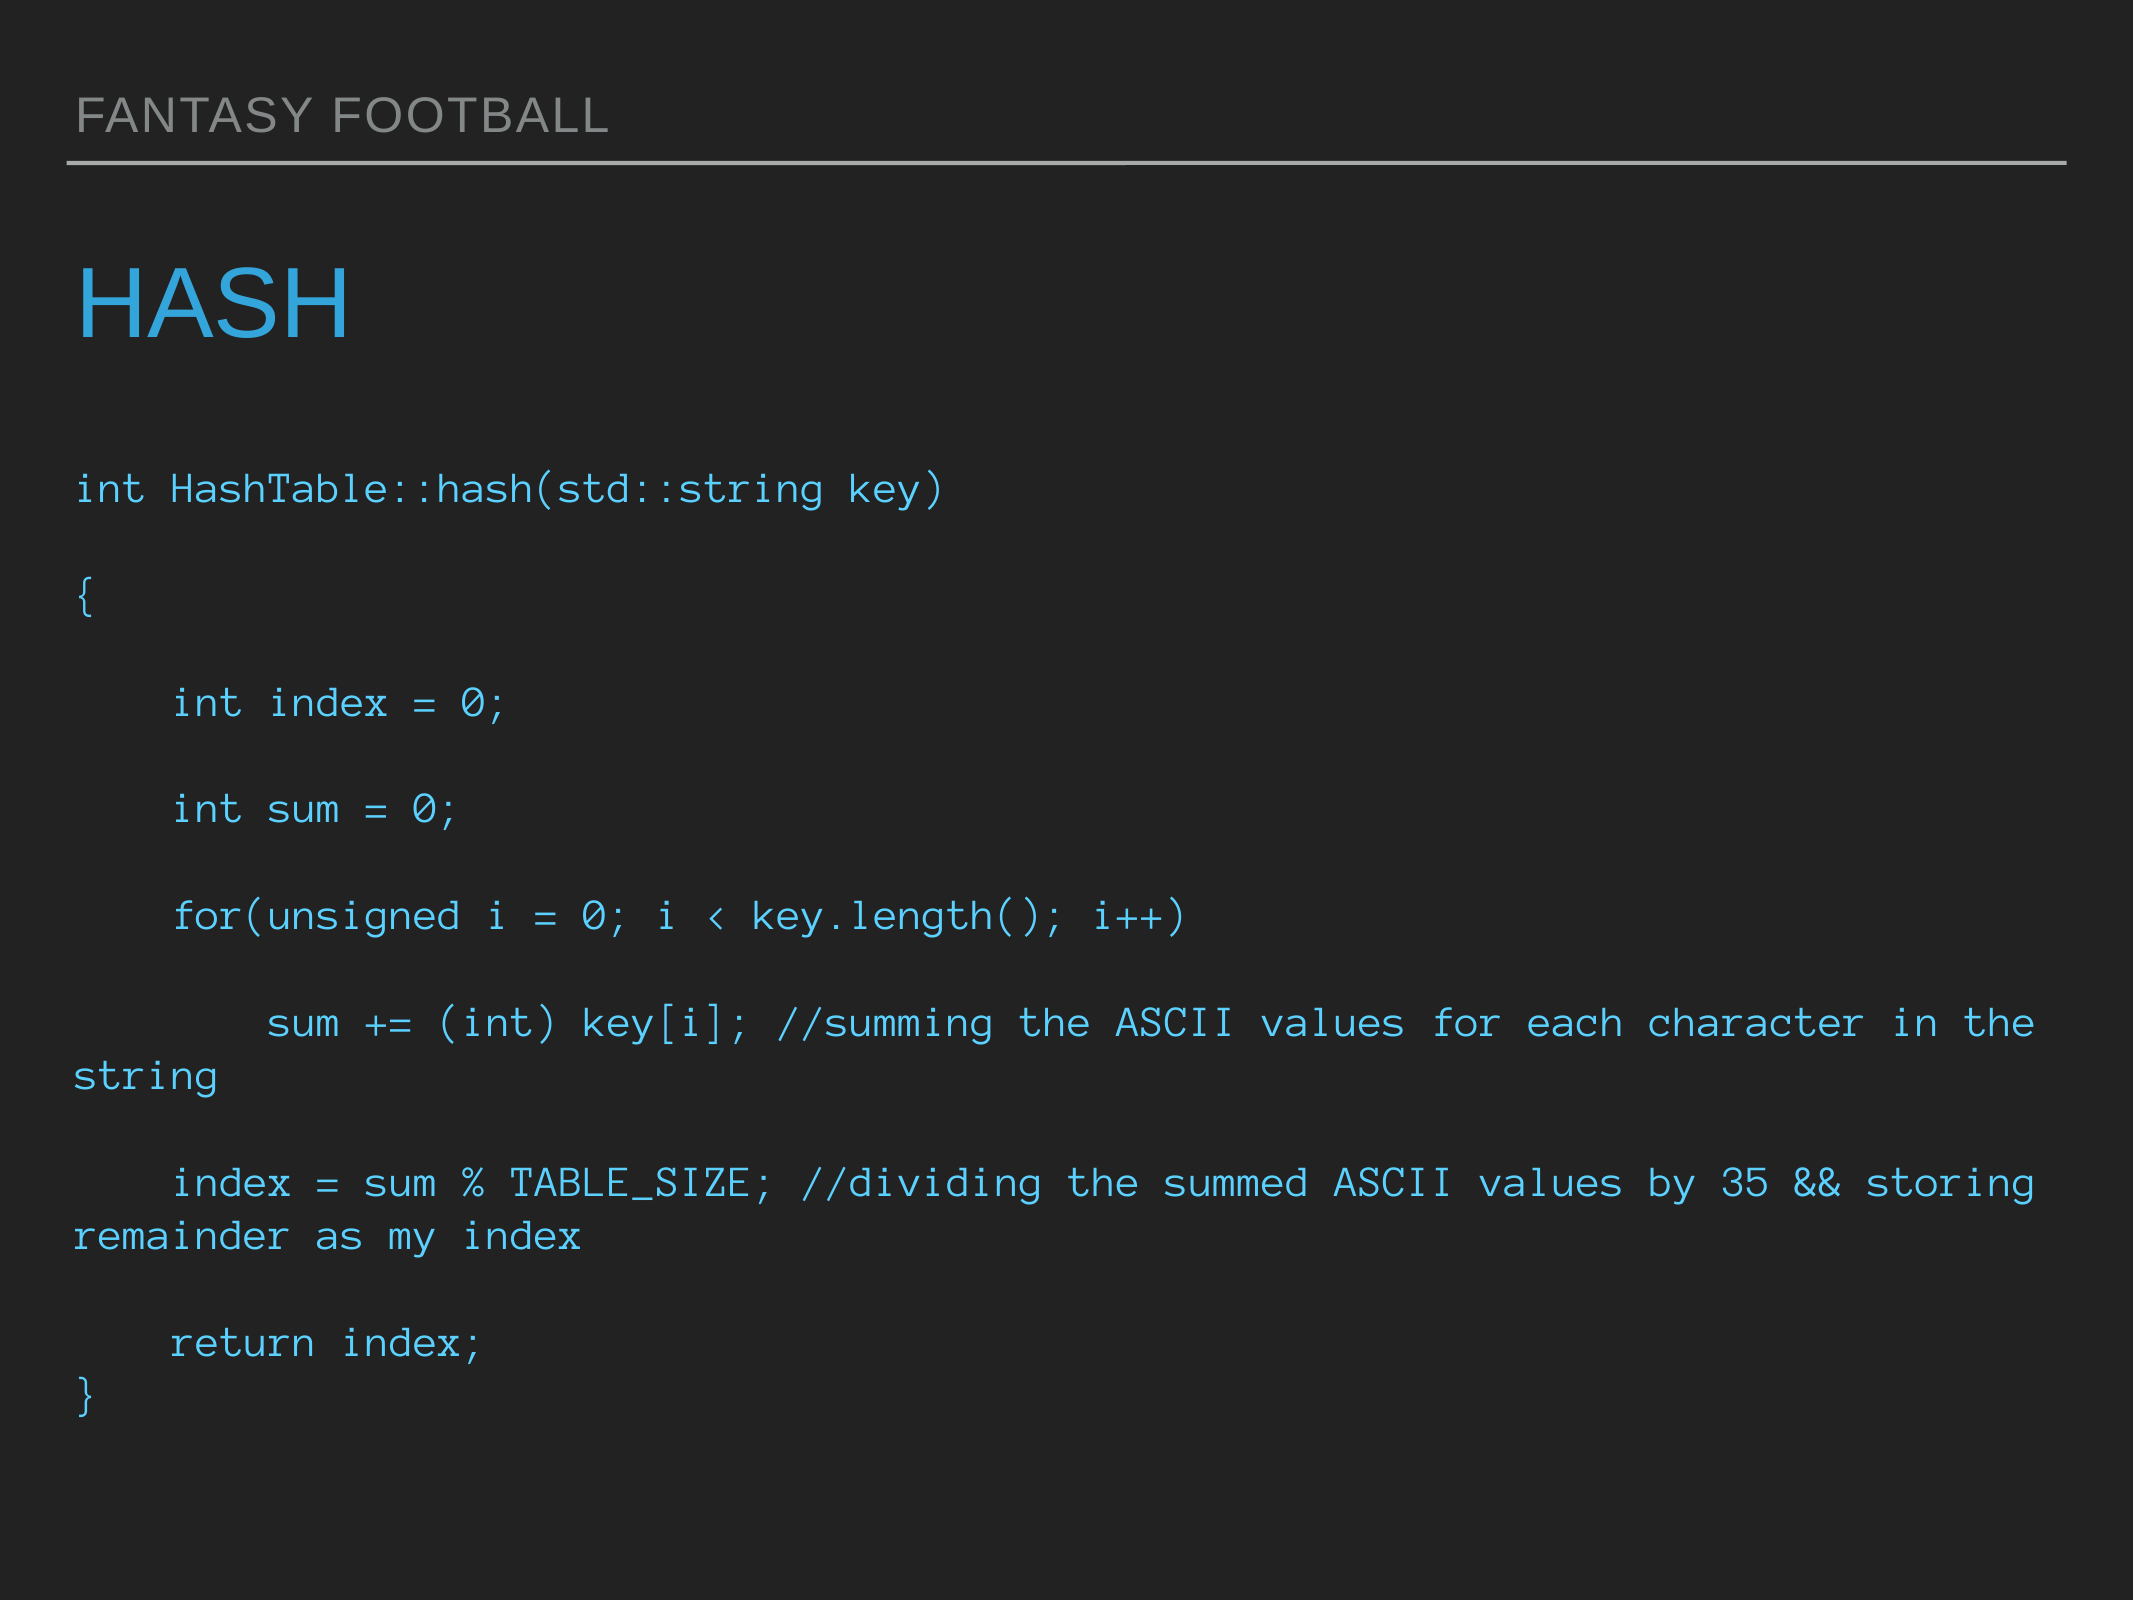

Fantasy football
# Hash
int HashTable::hash(std::string key)

{

    int index = 0;

    int sum = 0;

    for(unsigned i = 0; i < key.length(); i++)

        sum += (int) key[i]; //summing the ASCII values for each character in the string

    index = sum % TABLE_SIZE; //dividing the summed ASCII values by 35 && storing remainder as my index

    return index;
}